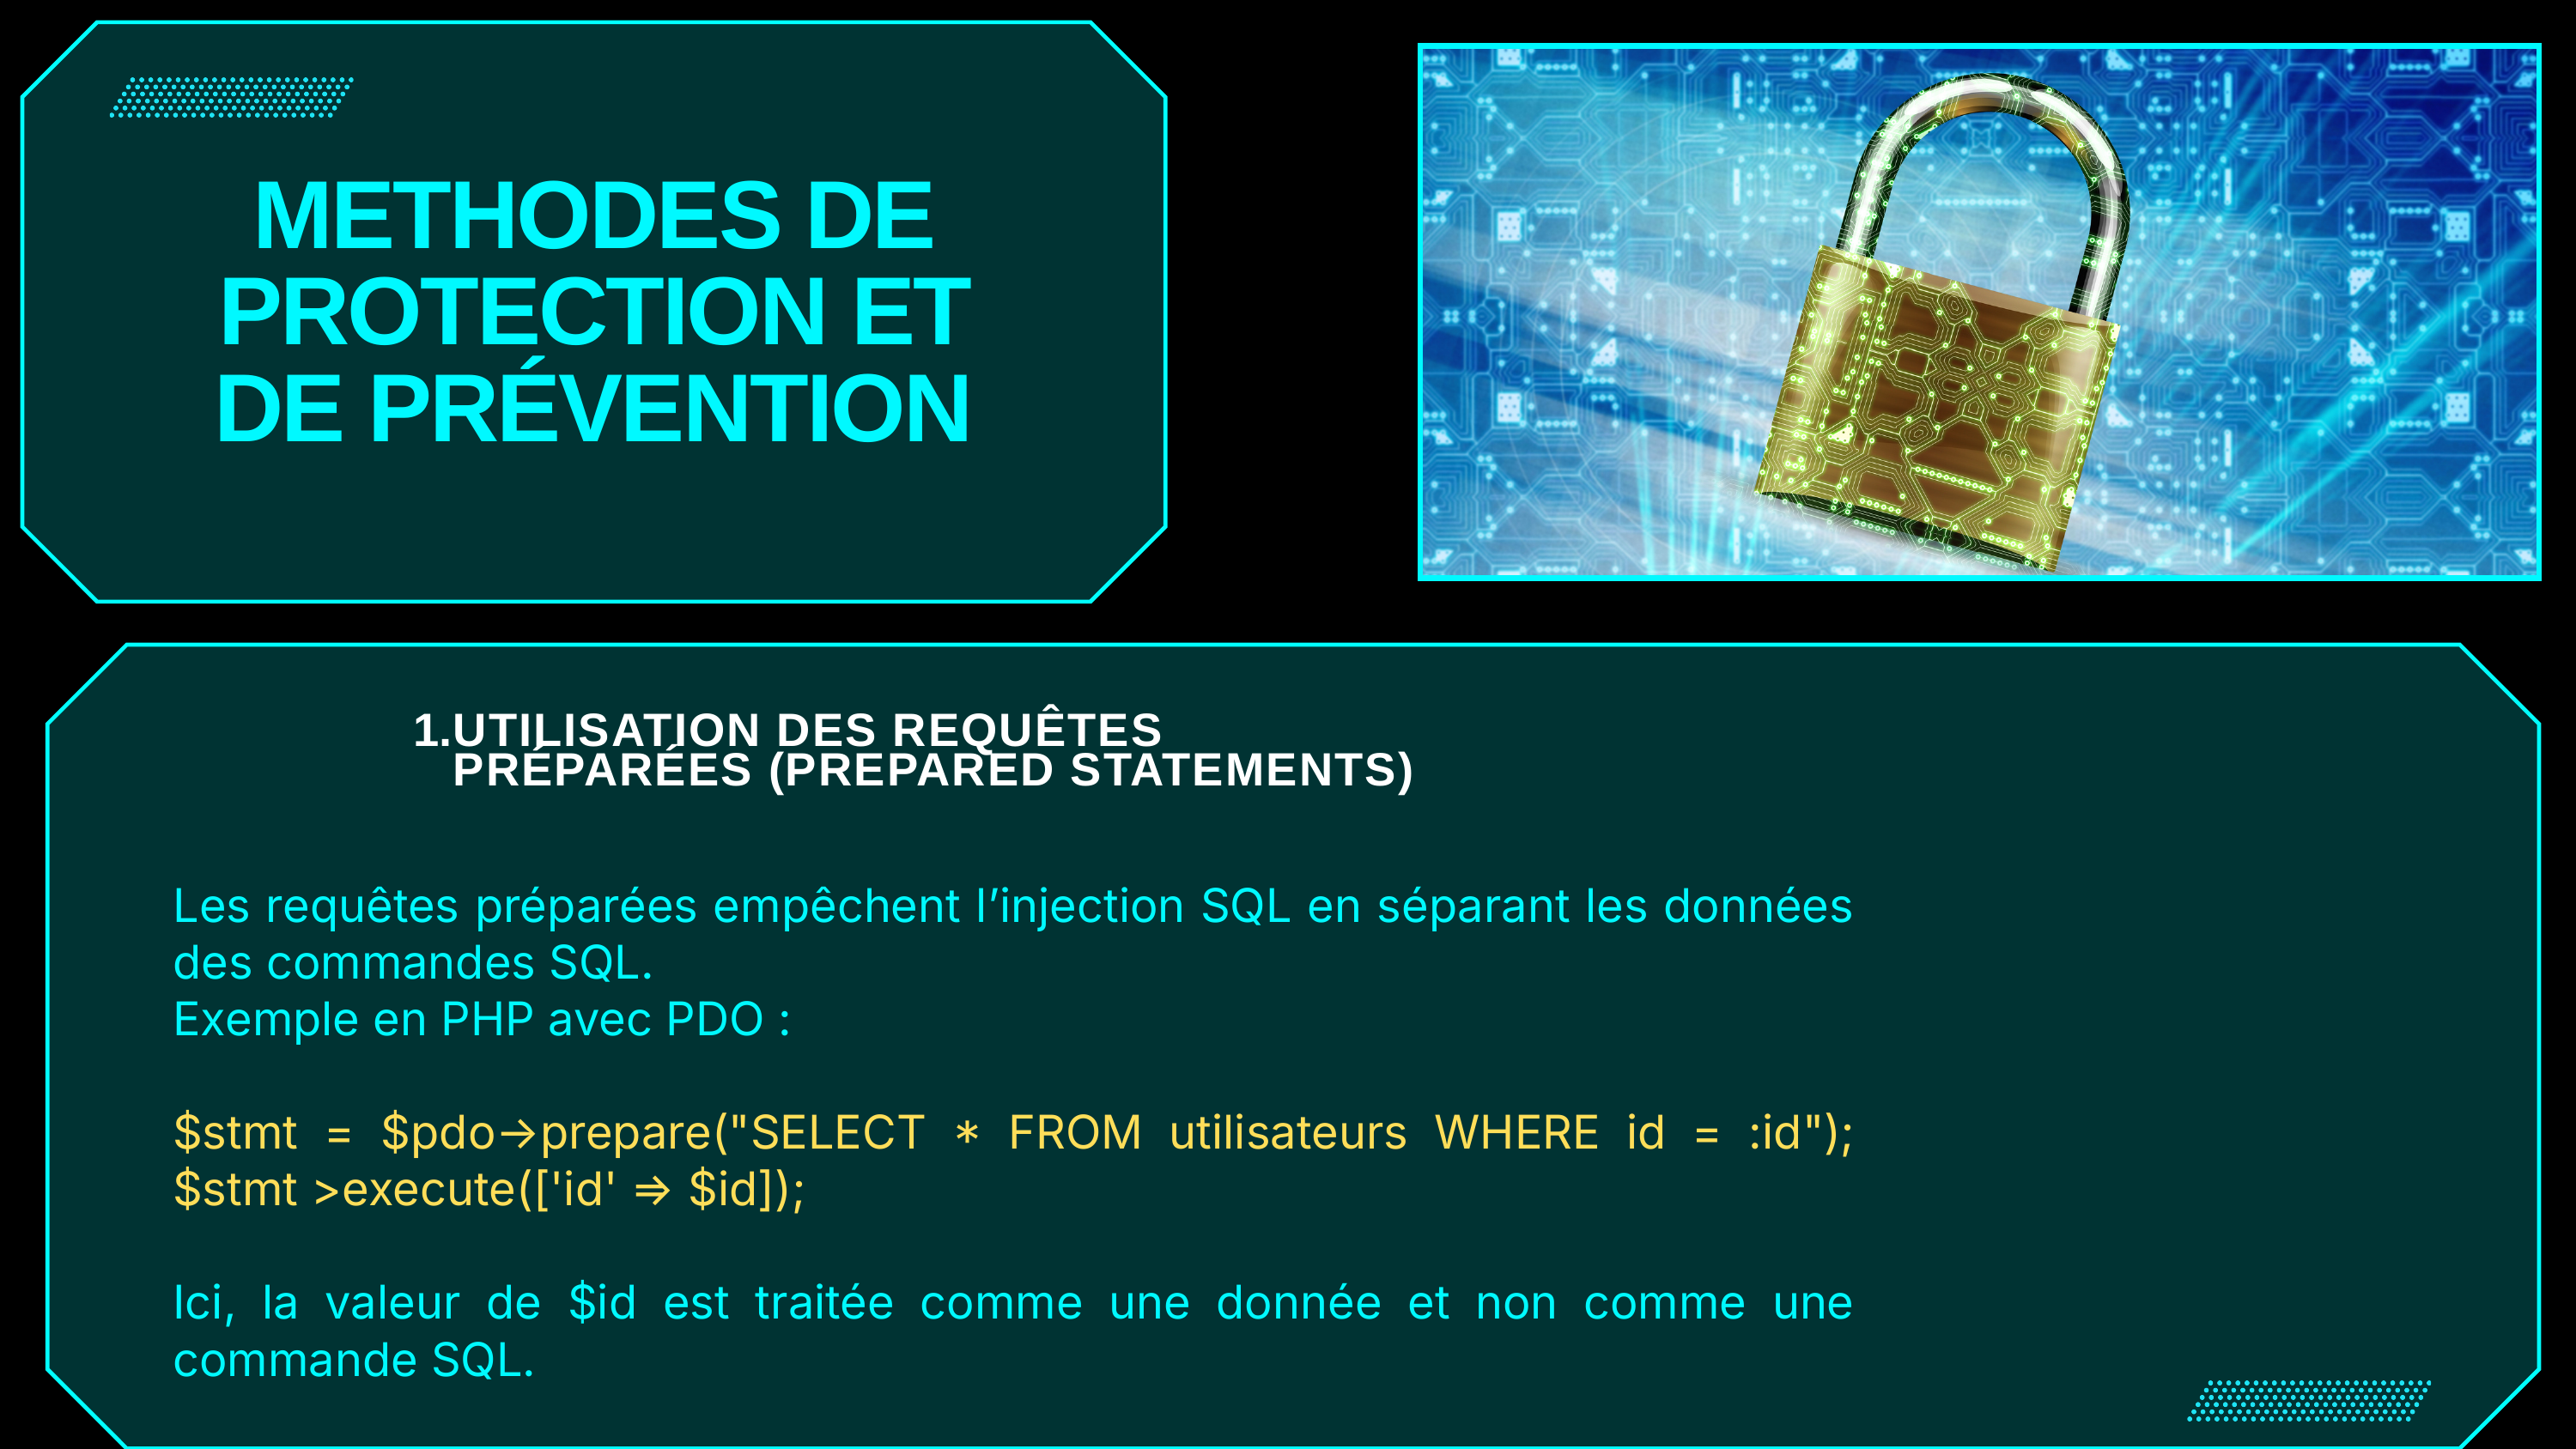

METHODES DE PROTECTION ET DE PRÉVENTION

UTILISATION DES REQUÊTES PRÉPARÉES (PREPARED STATEMENTS)
Les requêtes préparées empêchent l’injection SQL en séparant les données des commandes SQL.
Exemple en PHP avec PDO :

$stmt = $pdo->prepare("SELECT * FROM utilisateurs WHERE id = :id"); $stmt >execute(['id' => $id]);

Ici, la valeur de $id est traitée comme une donnée et non comme une commande SQL.